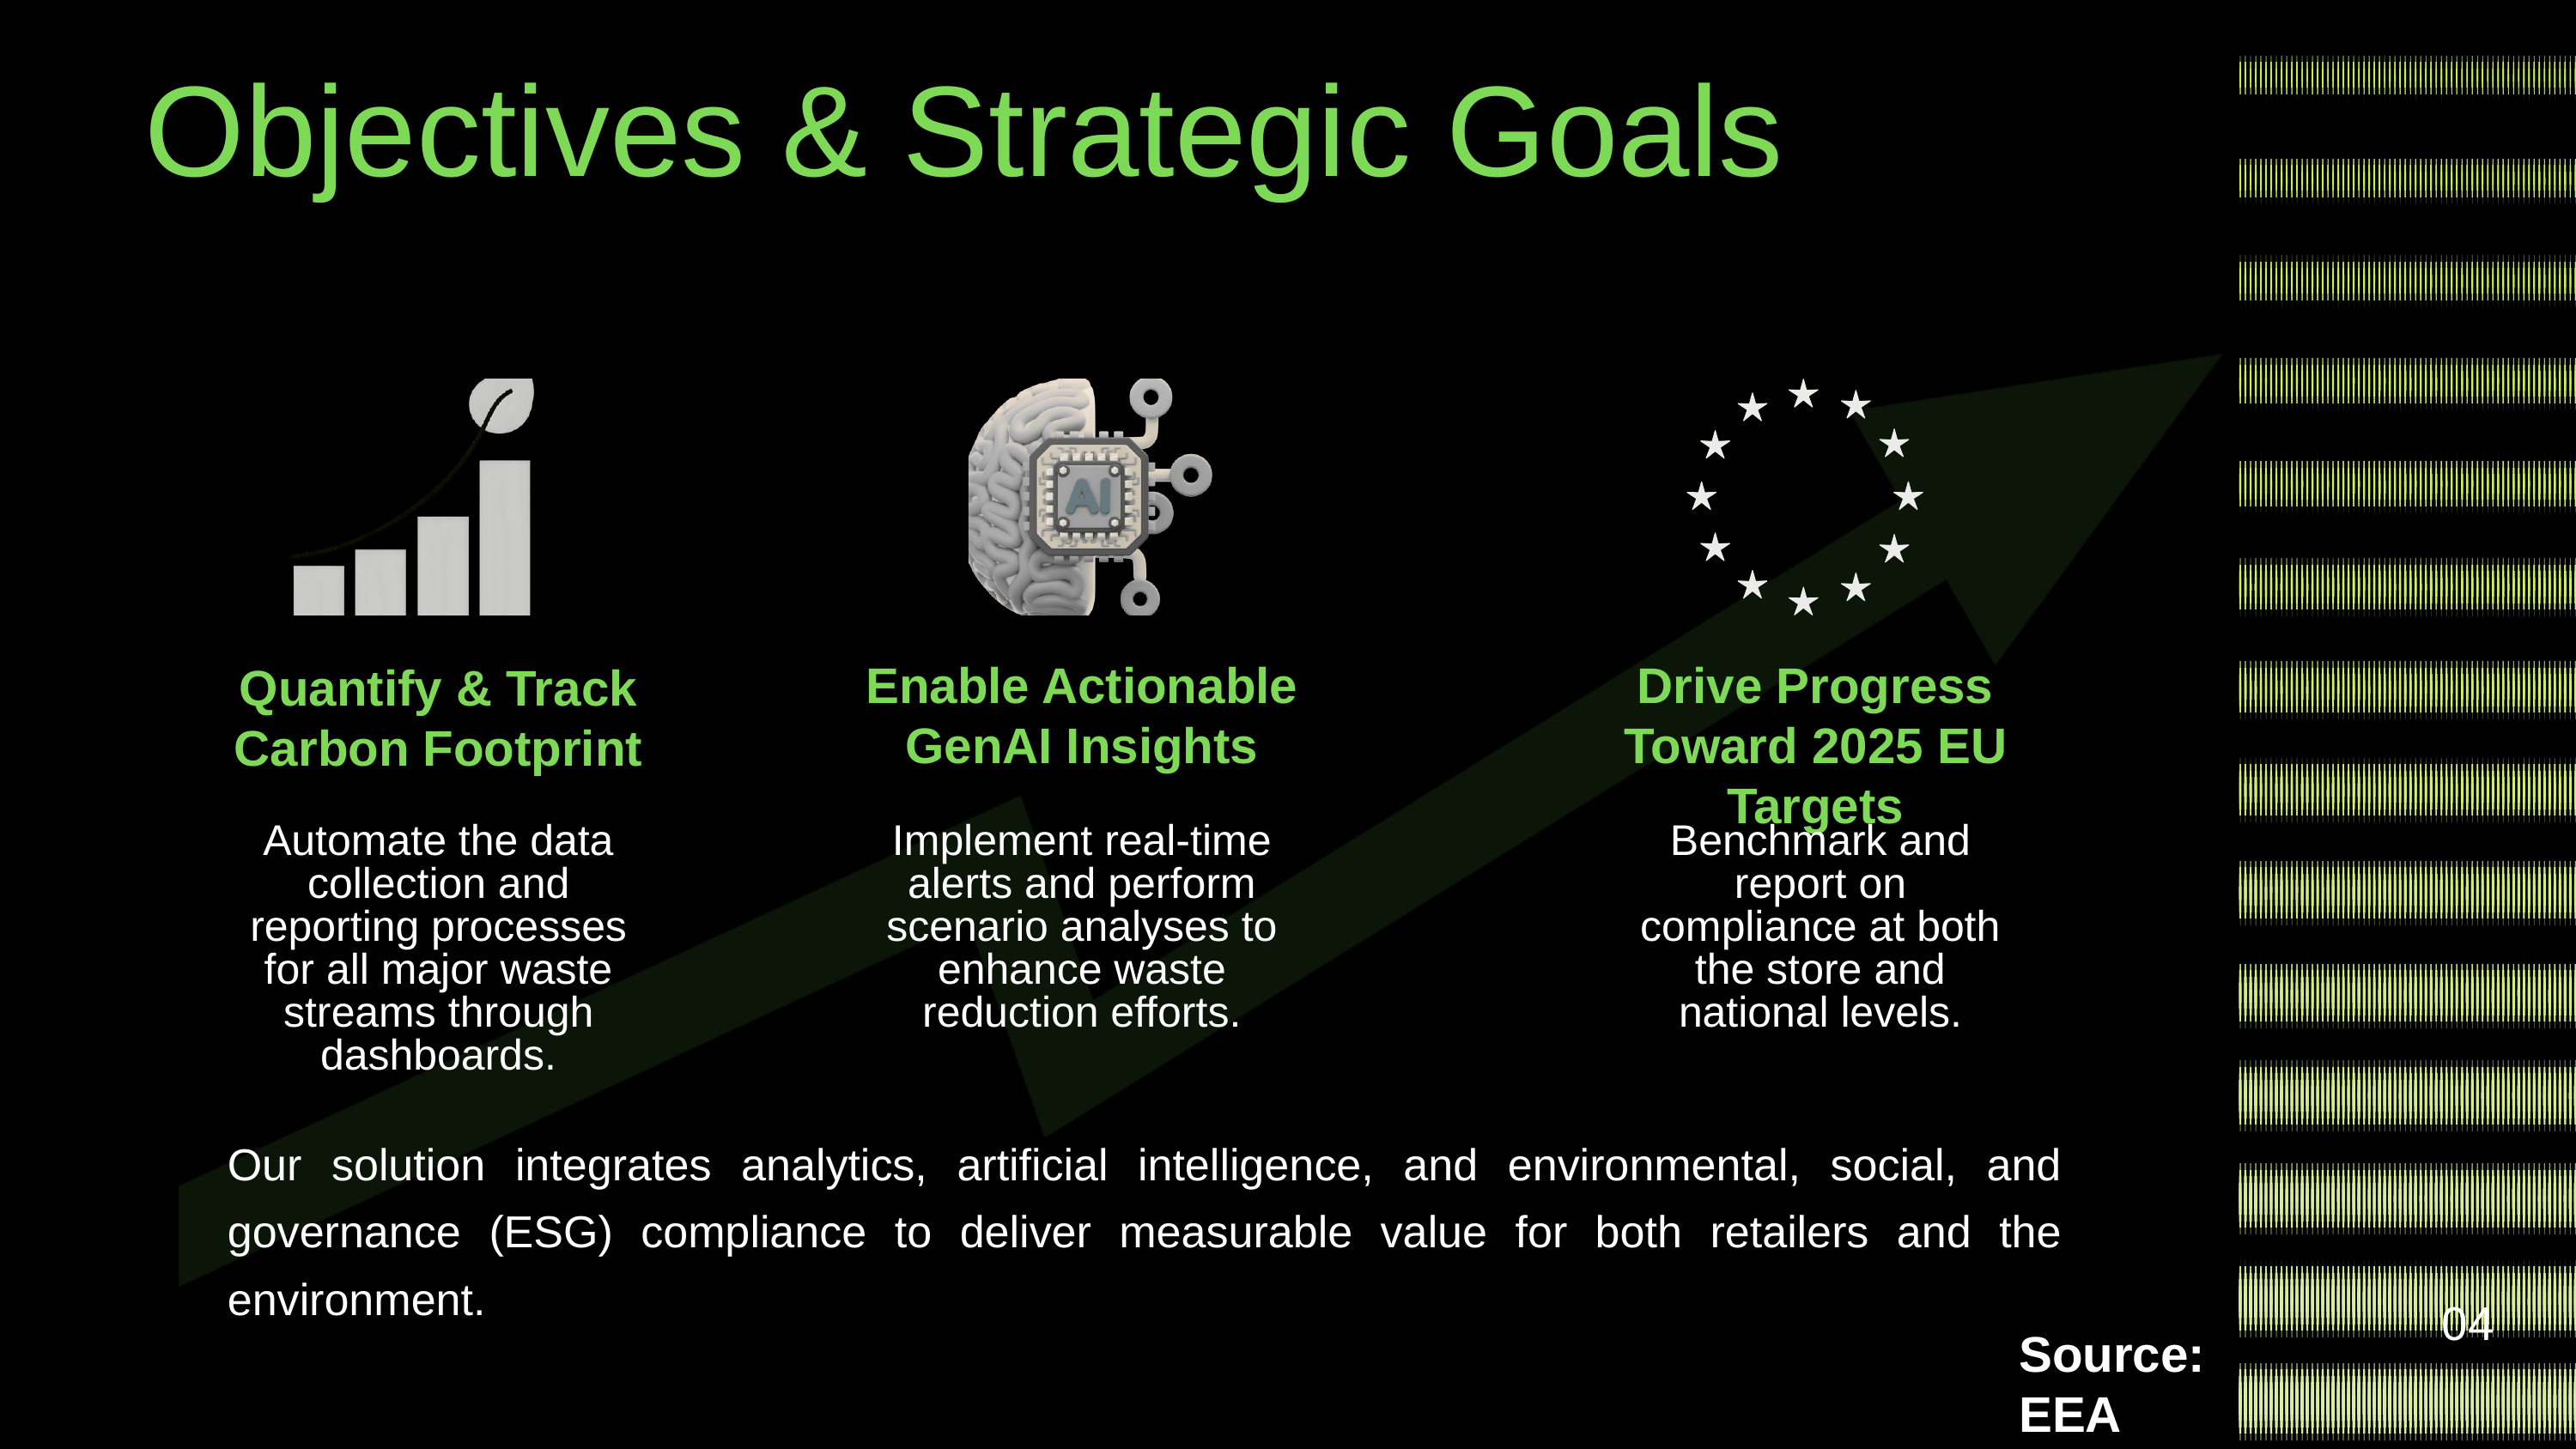

Objectives & Strategic Goals

Quantify & Track Carbon Footprint
Automate the data collection and reporting processes for all major waste streams through dashboards.

Enable Actionable GenAI Insights
Drive Progress Toward 2025 EU Targets
Implement real-time alerts and perform scenario analyses to enhance waste reduction efforts.
Benchmark and report on compliance at both the store and national levels.
Our solution integrates analytics, artificial intelligence, and environmental, social, and governance (ESG) compliance to deliver measurable value for both retailers and the environment.
04
Source: EEA